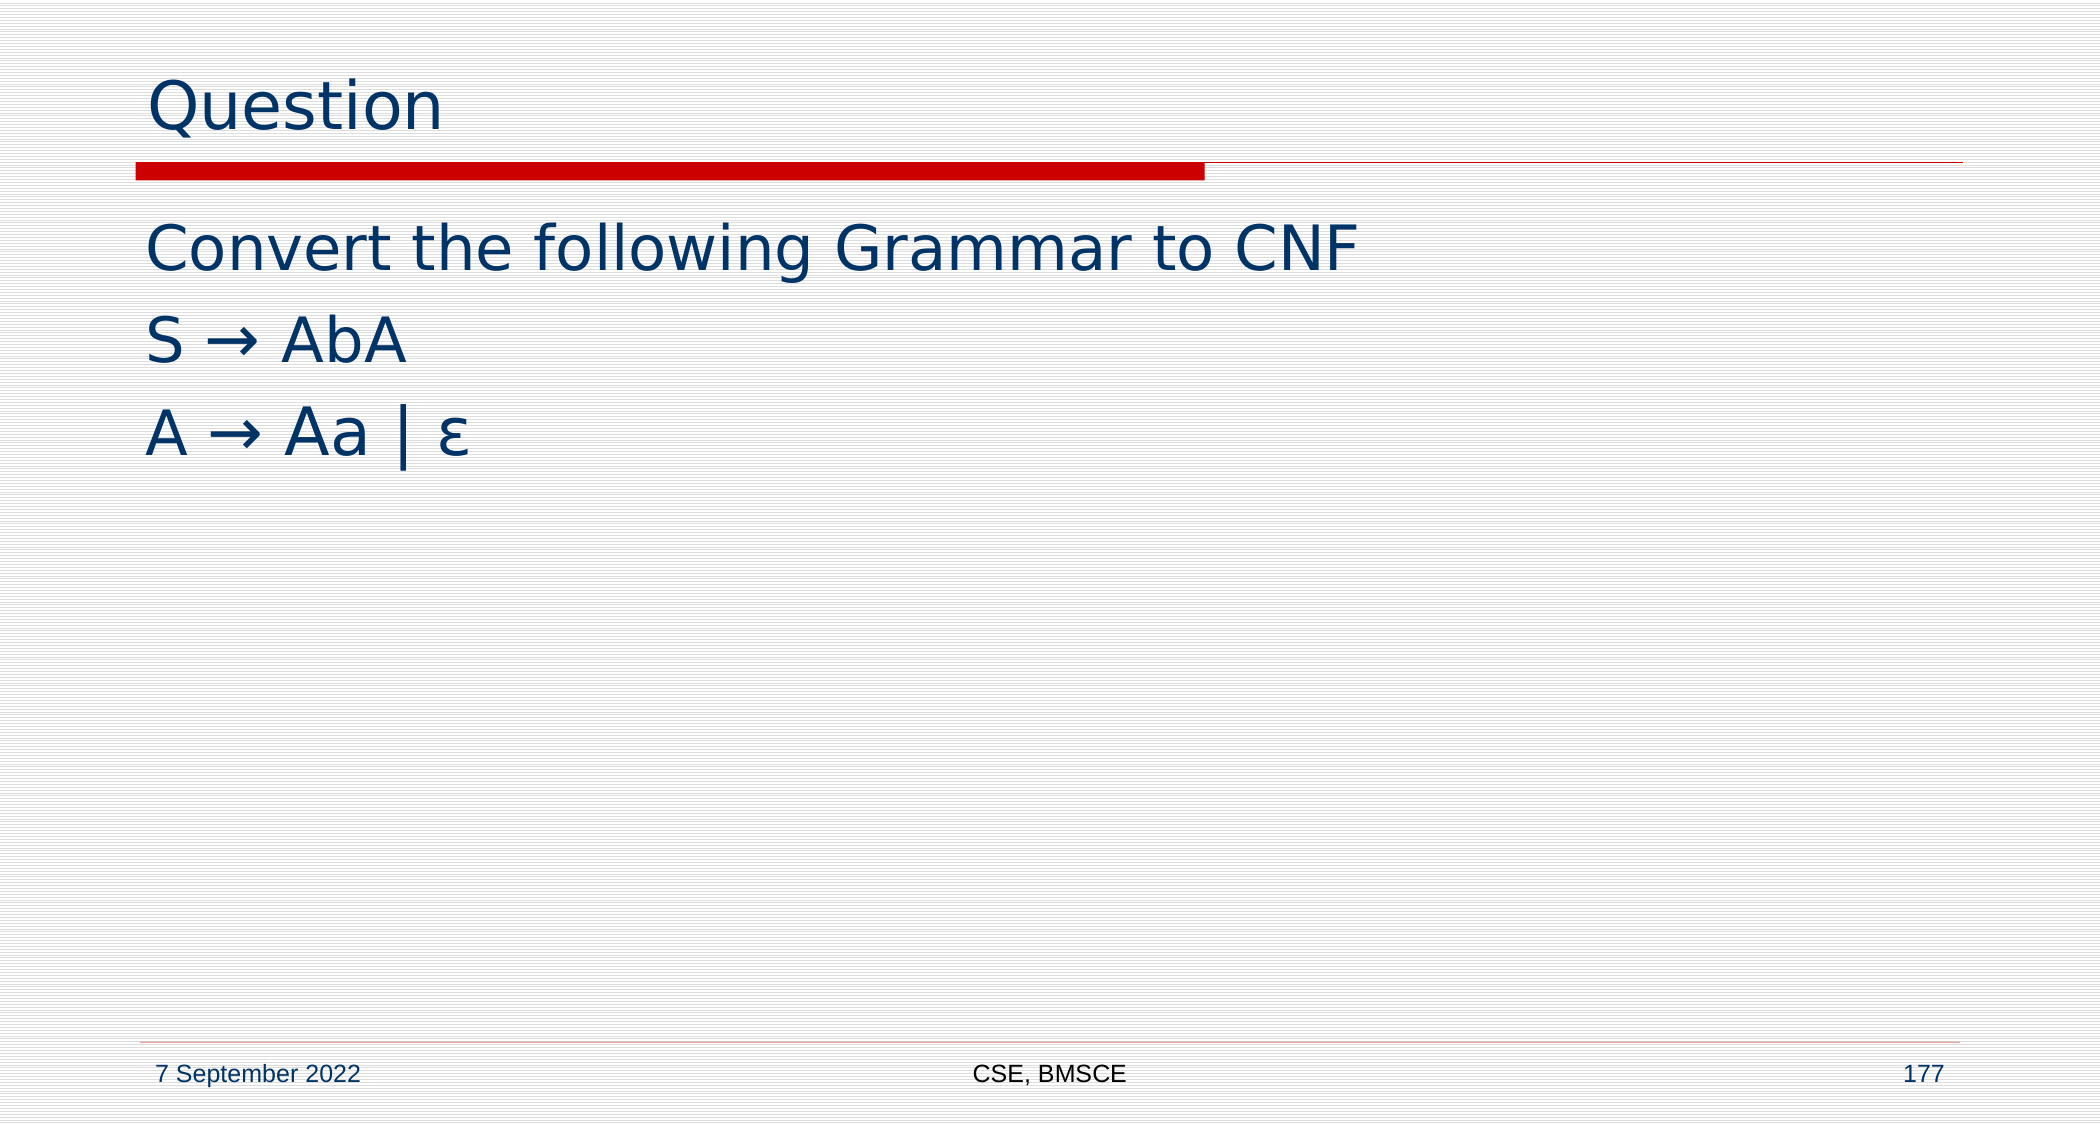

# Question
Convert the following Grammar to CNF
S → AbA
A → Aa | ε
CSE, BMSCE
177
7 September 2022